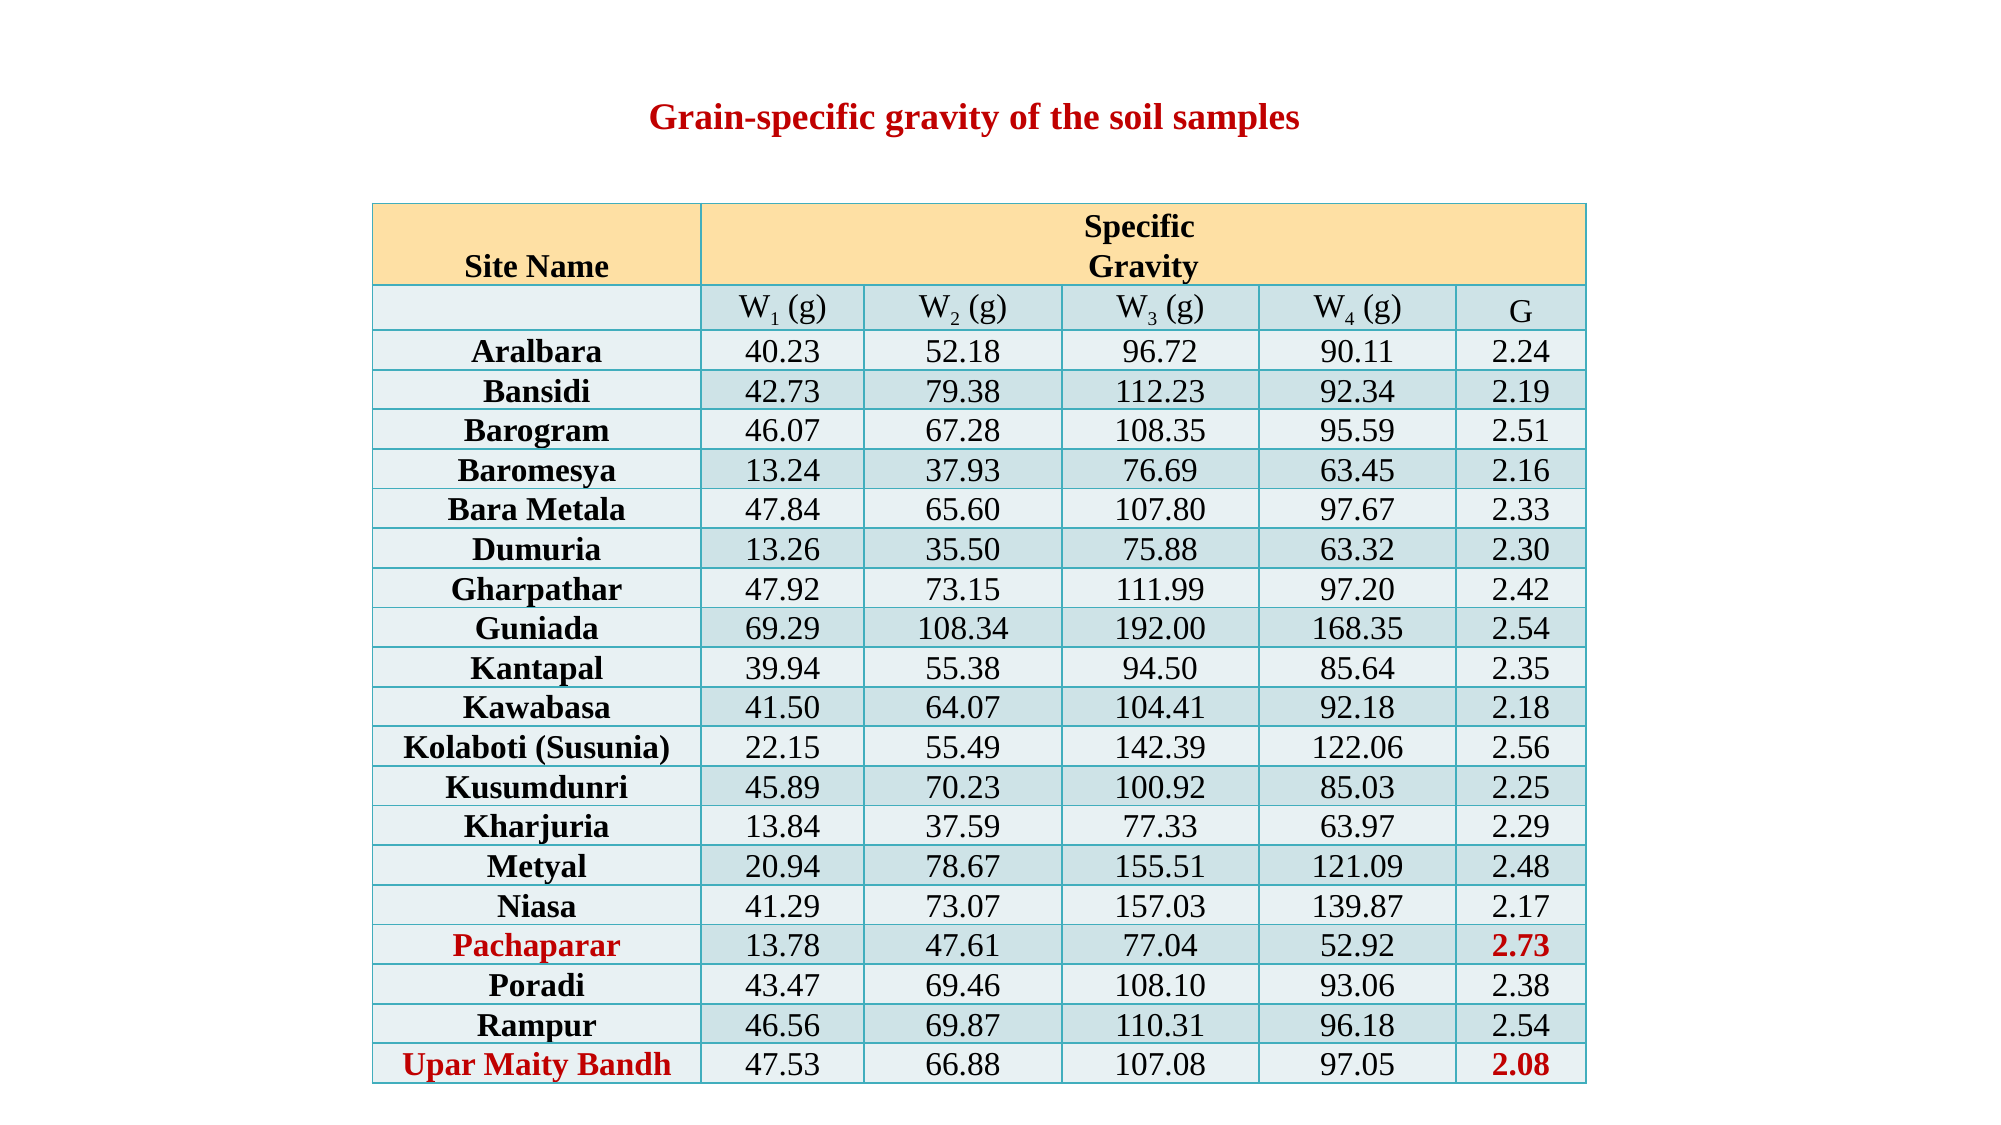

Grain-specific gravity of the soil samples
| Site Name | Specific Gravity |  |  |  |  |
| --- | --- | --- | --- | --- | --- |
|  | W1 (g) | W2 (g) | W3 (g) | W4 (g) | G |
| Aralbara | 40.23 | 52.18 | 96.72 | 90.11 | 2.24 |
| Bansidi | 42.73 | 79.38 | 112.23 | 92.34 | 2.19 |
| Barogram | 46.07 | 67.28 | 108.35 | 95.59 | 2.51 |
| Baromesya | 13.24 | 37.93 | 76.69 | 63.45 | 2.16 |
| Bara Metala | 47.84 | 65.60 | 107.80 | 97.67 | 2.33 |
| Dumuria | 13.26 | 35.50 | 75.88 | 63.32 | 2.30 |
| Gharpathar | 47.92 | 73.15 | 111.99 | 97.20 | 2.42 |
| Guniada | 69.29 | 108.34 | 192.00 | 168.35 | 2.54 |
| Kantapal | 39.94 | 55.38 | 94.50 | 85.64 | 2.35 |
| Kawabasa | 41.50 | 64.07 | 104.41 | 92.18 | 2.18 |
| Kolaboti (Susunia) | 22.15 | 55.49 | 142.39 | 122.06 | 2.56 |
| Kusumdunri | 45.89 | 70.23 | 100.92 | 85.03 | 2.25 |
| Kharjuria | 13.84 | 37.59 | 77.33 | 63.97 | 2.29 |
| Metyal | 20.94 | 78.67 | 155.51 | 121.09 | 2.48 |
| Niasa | 41.29 | 73.07 | 157.03 | 139.87 | 2.17 |
| Pachaparar | 13.78 | 47.61 | 77.04 | 52.92 | 2.73 |
| Poradi | 43.47 | 69.46 | 108.10 | 93.06 | 2.38 |
| Rampur | 46.56 | 69.87 | 110.31 | 96.18 | 2.54 |
| Upar Maity Bandh | 47.53 | 66.88 | 107.08 | 97.05 | 2.08 |